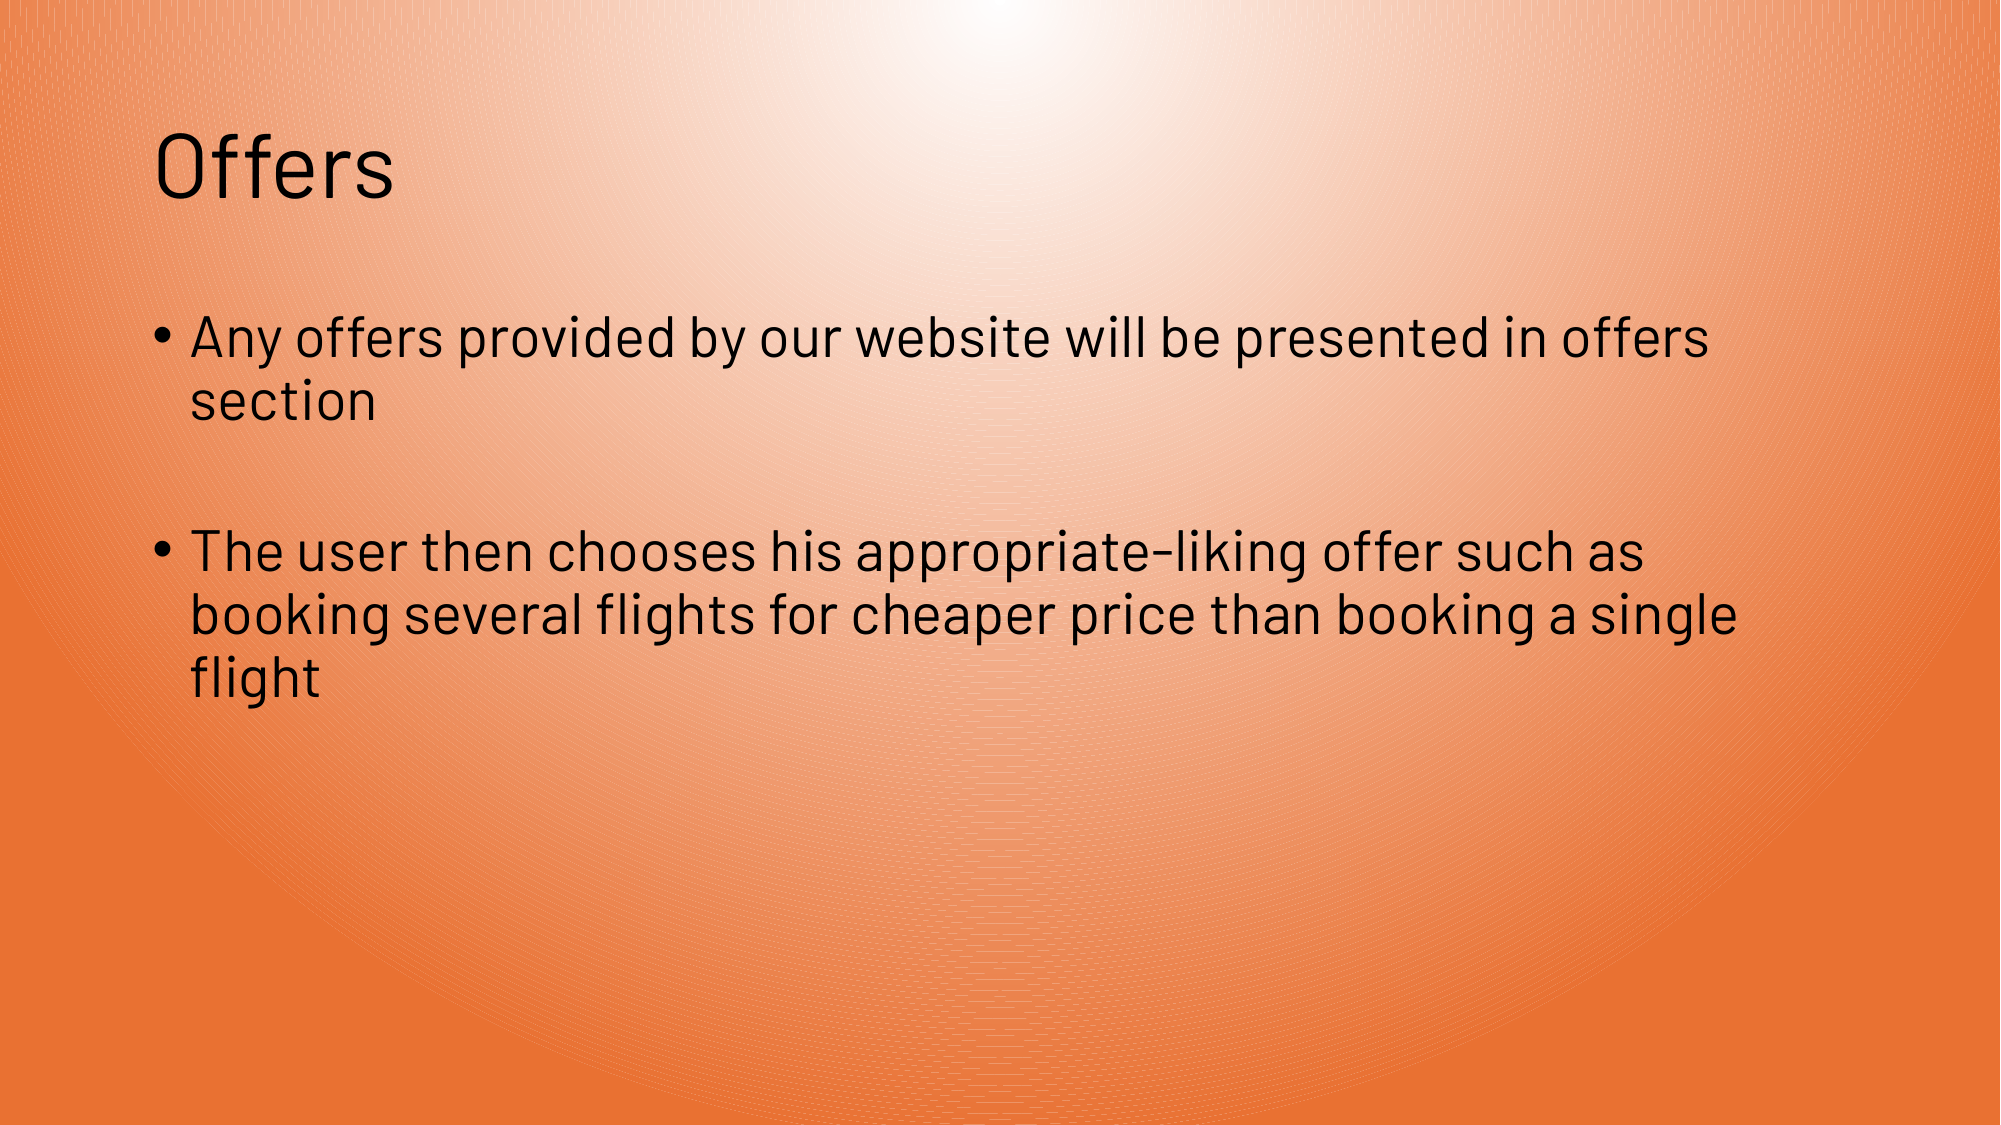

# Offers
Any offers provided by our website will be presented in offers section

The user then chooses his appropriate-liking offer such as booking several flights for cheaper price than booking a single flight

16